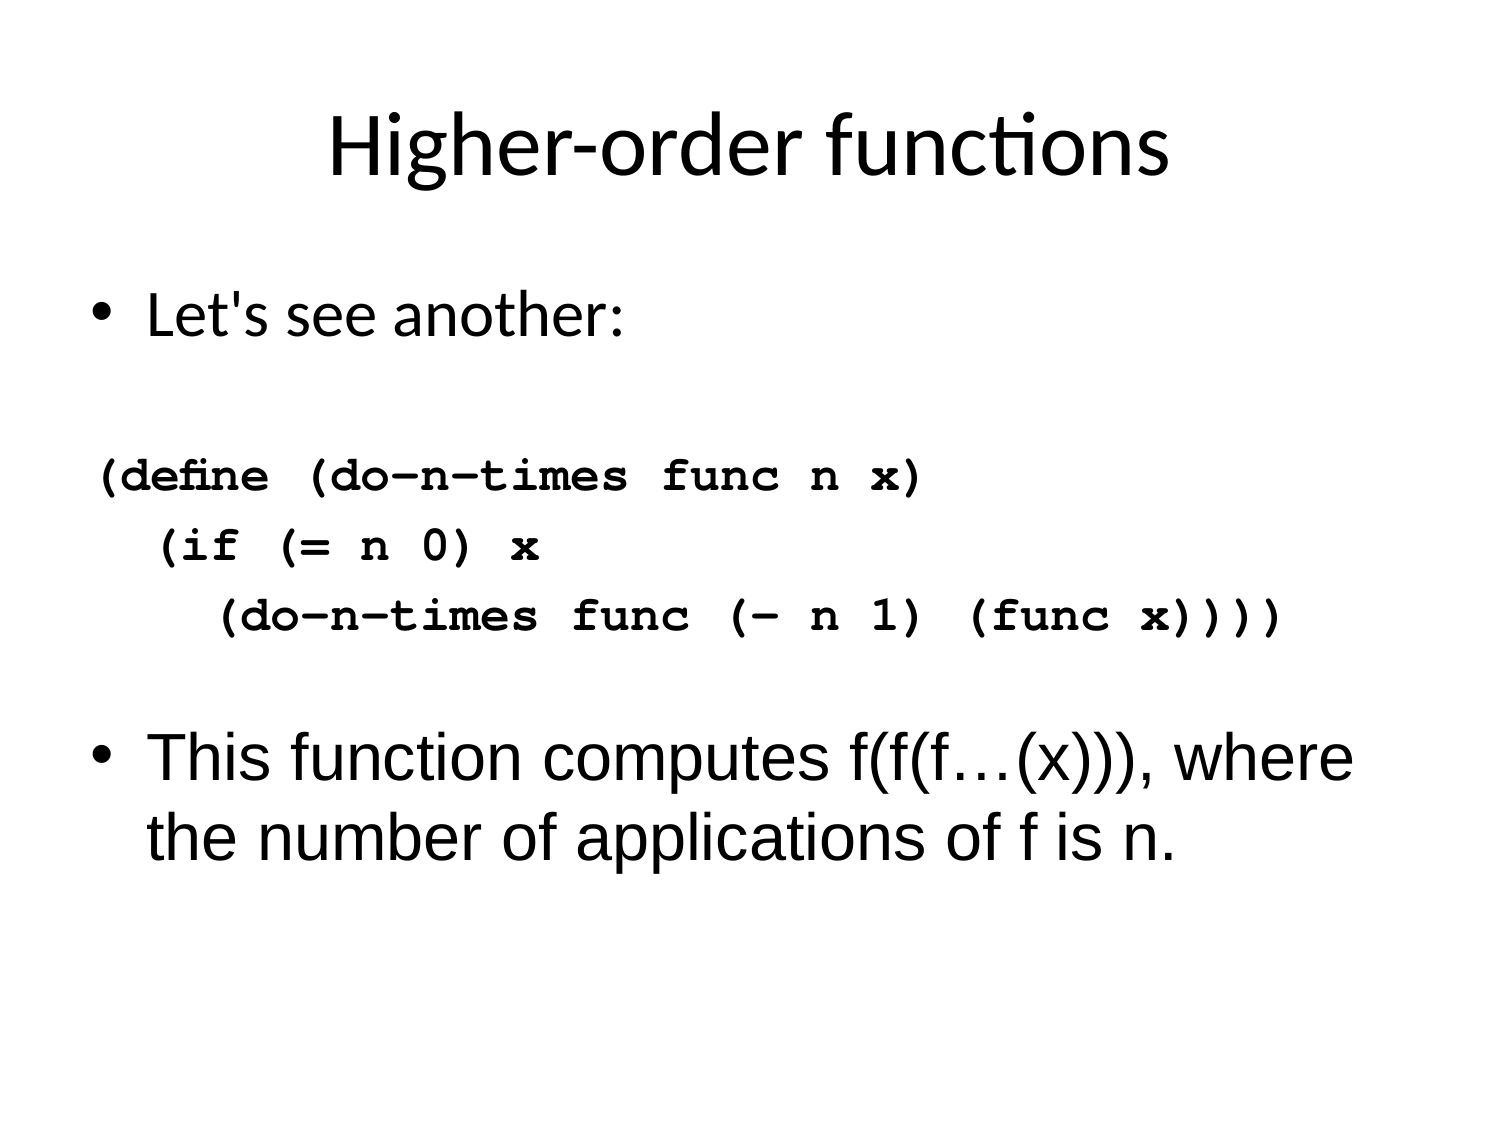

# Higher-order functions
Let's see another:
(define (do-n-times func n x)
  (if (= n 0) x
    (do-n-times func (- n 1) (func x))))
This function computes f(f(f…(x))), where the number of applications of f is n.